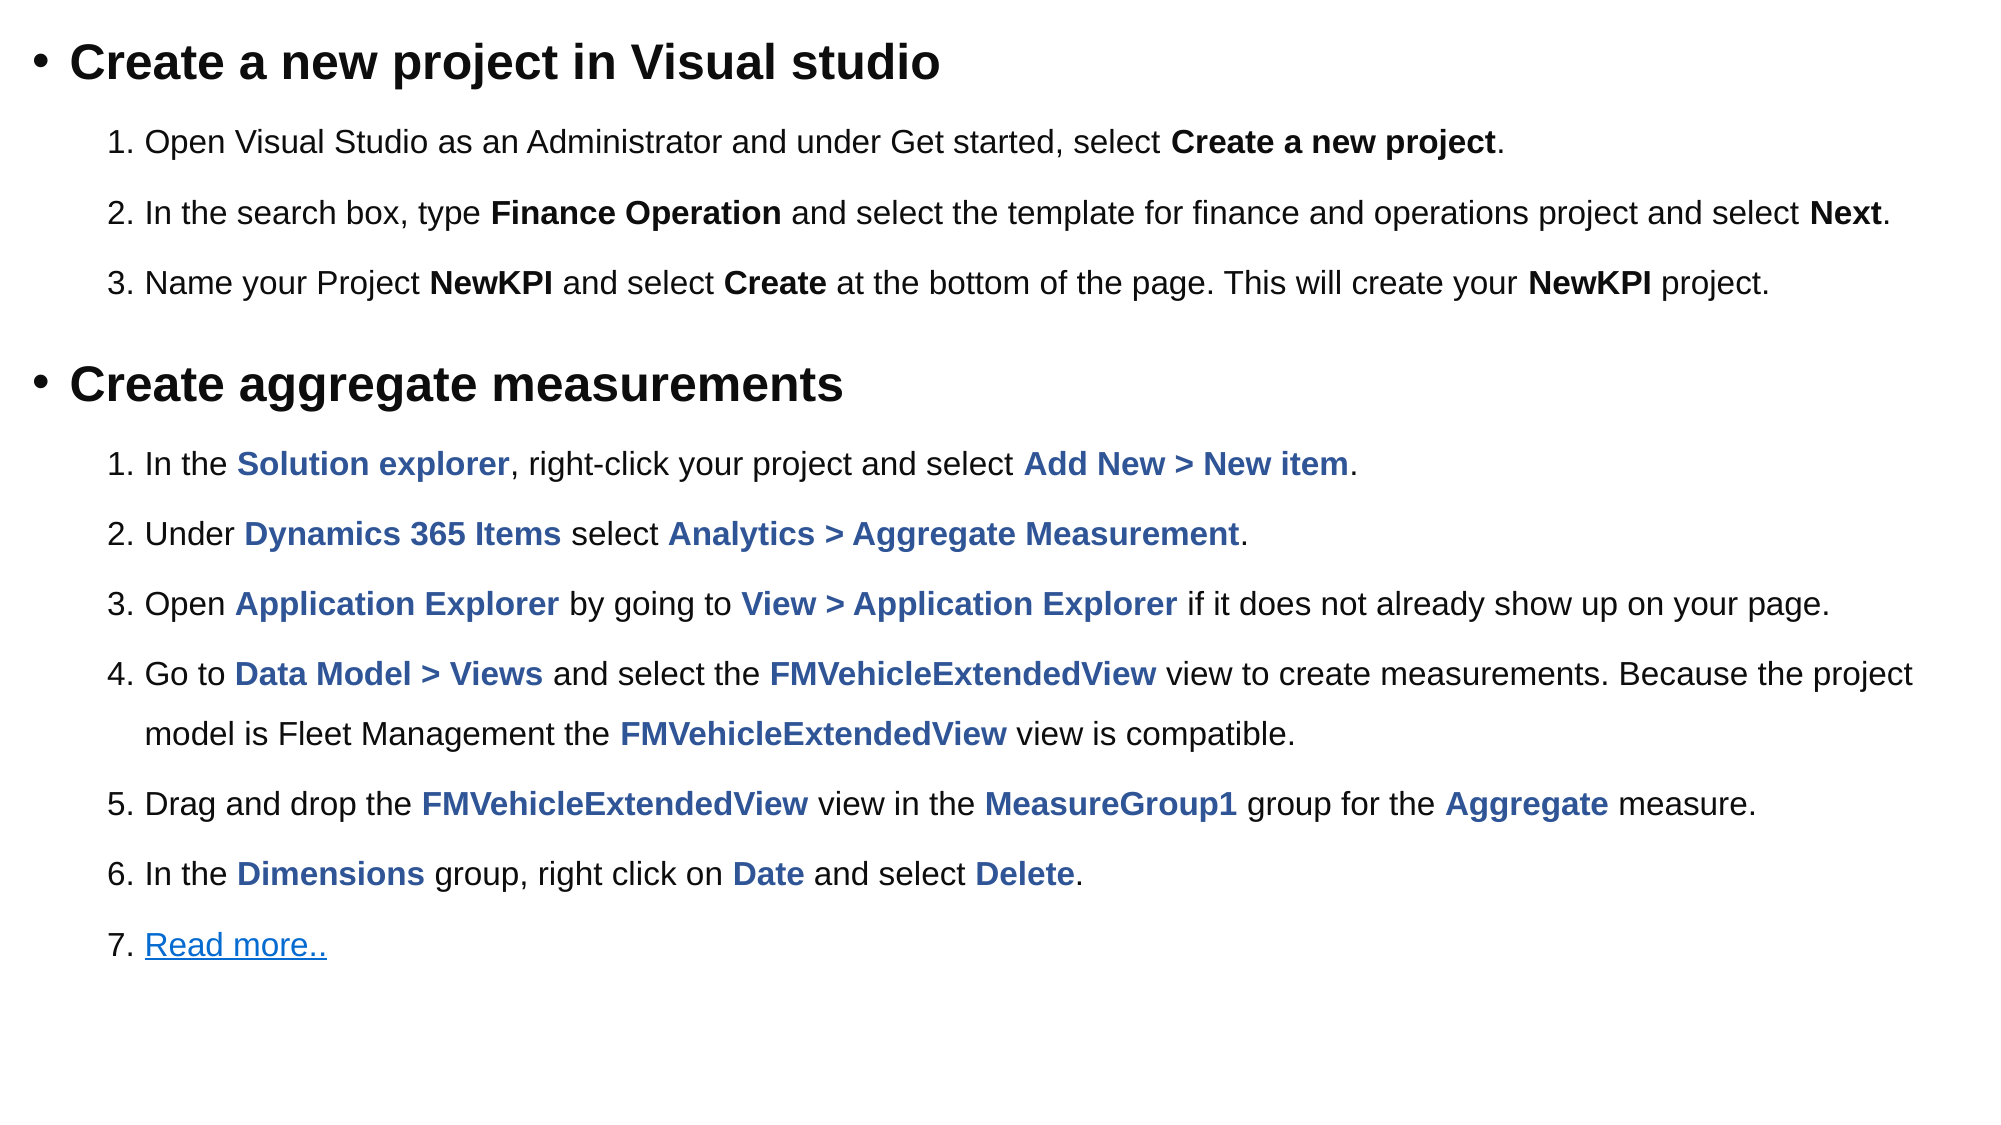

Create a new project in Visual studio
Open Visual Studio as an Administrator and under Get started, select Create a new project.
In the search box, type Finance Operation and select the template for finance and operations project and select Next.
Name your Project NewKPI and select Create at the bottom of the page. This will create your NewKPI project.
Create aggregate measurements
In the Solution explorer, right-click your project and select Add New > New item.
Under Dynamics 365 Items select Analytics > Aggregate Measurement.
Open Application Explorer by going to View > Application Explorer if it does not already show up on your page.
Go to Data Model > Views and select the FMVehicleExtendedView view to create measurements. Because the project model is Fleet Management the FMVehicleExtendedView view is compatible.
Drag and drop the FMVehicleExtendedView view in the MeasureGroup1 group for the Aggregate measure.
In the Dimensions group, right click on Date and select Delete.
Read more..